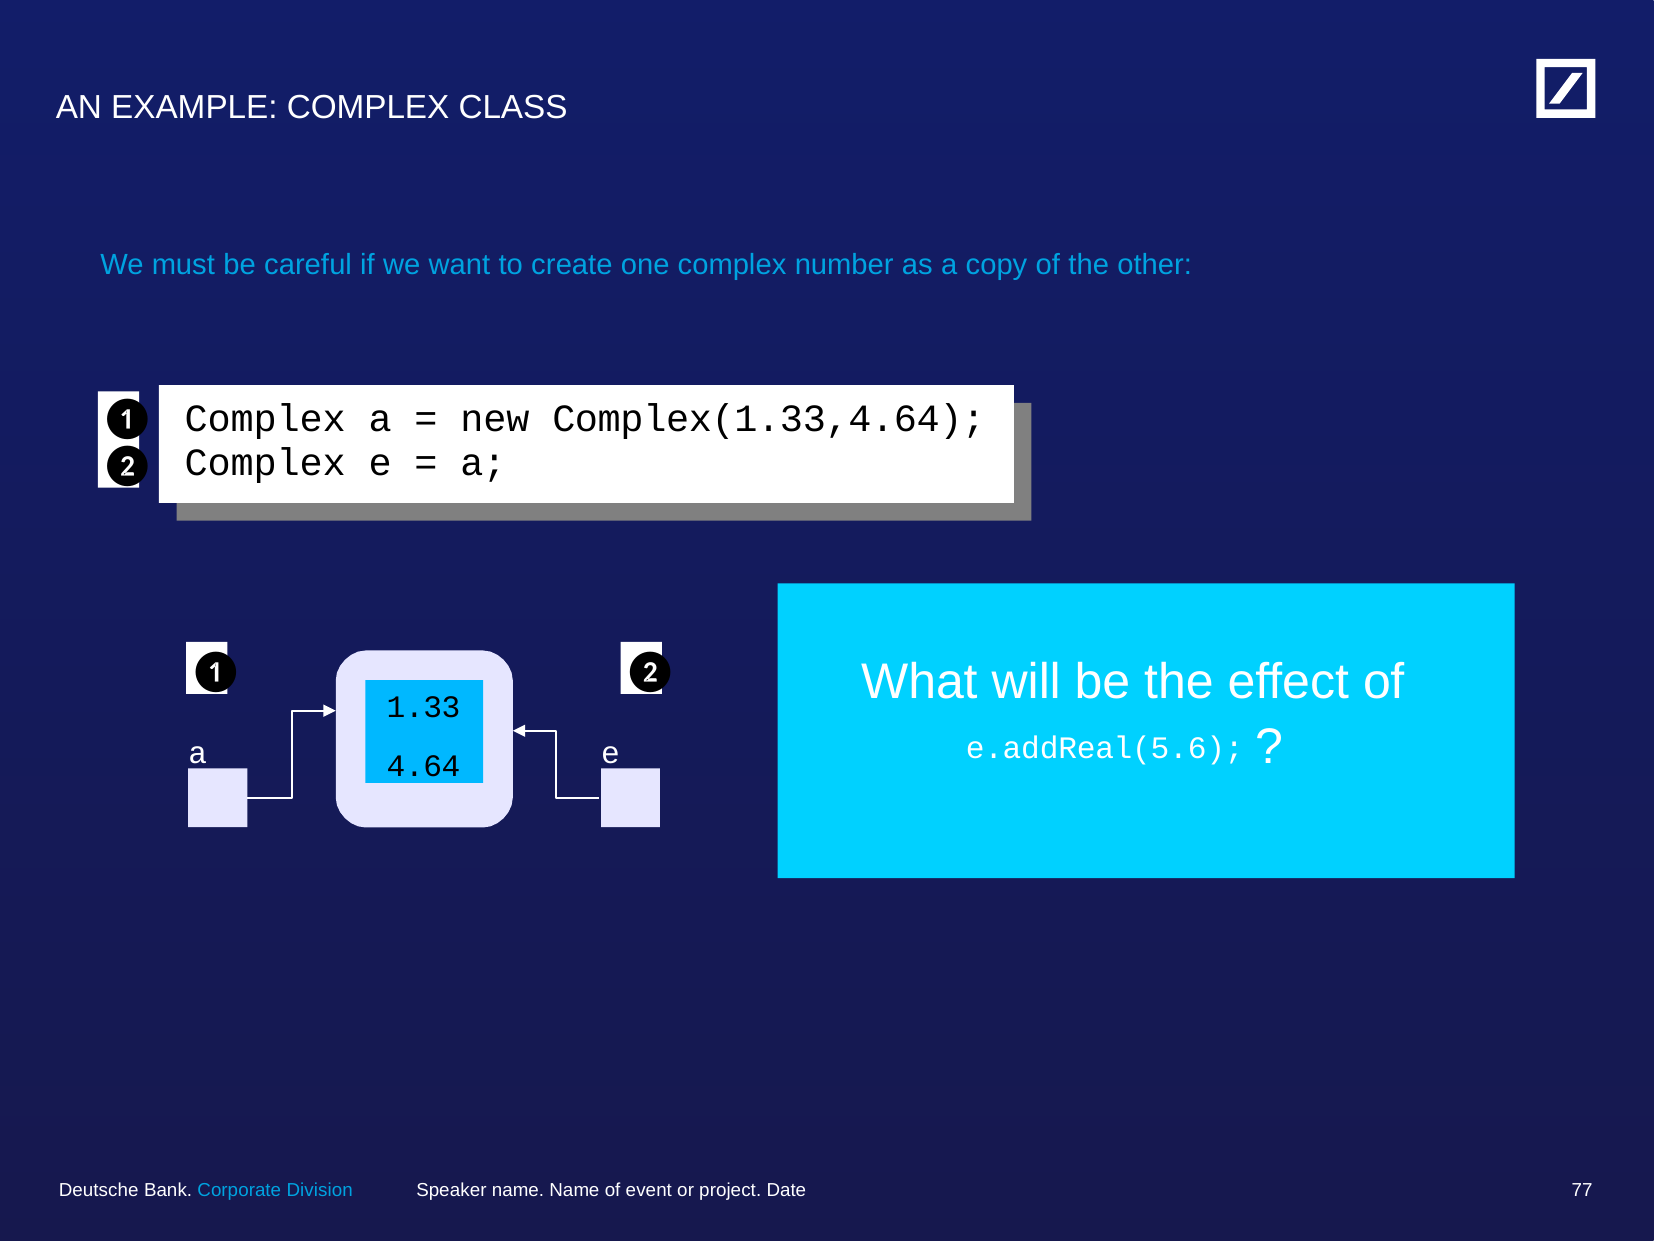

# AN EXAMPLE: COMPLEX CLASS
We must be careful if we want to create one complex number as a copy of the other:

❶
❷
Complex a = new Complex(1.33,4.64);
Complex e = a;

❶
❷
What will be the effect of

1.33
4.64
?
e.addReal(5.6);
a
e

Speaker name. Name of event or project. Date
77